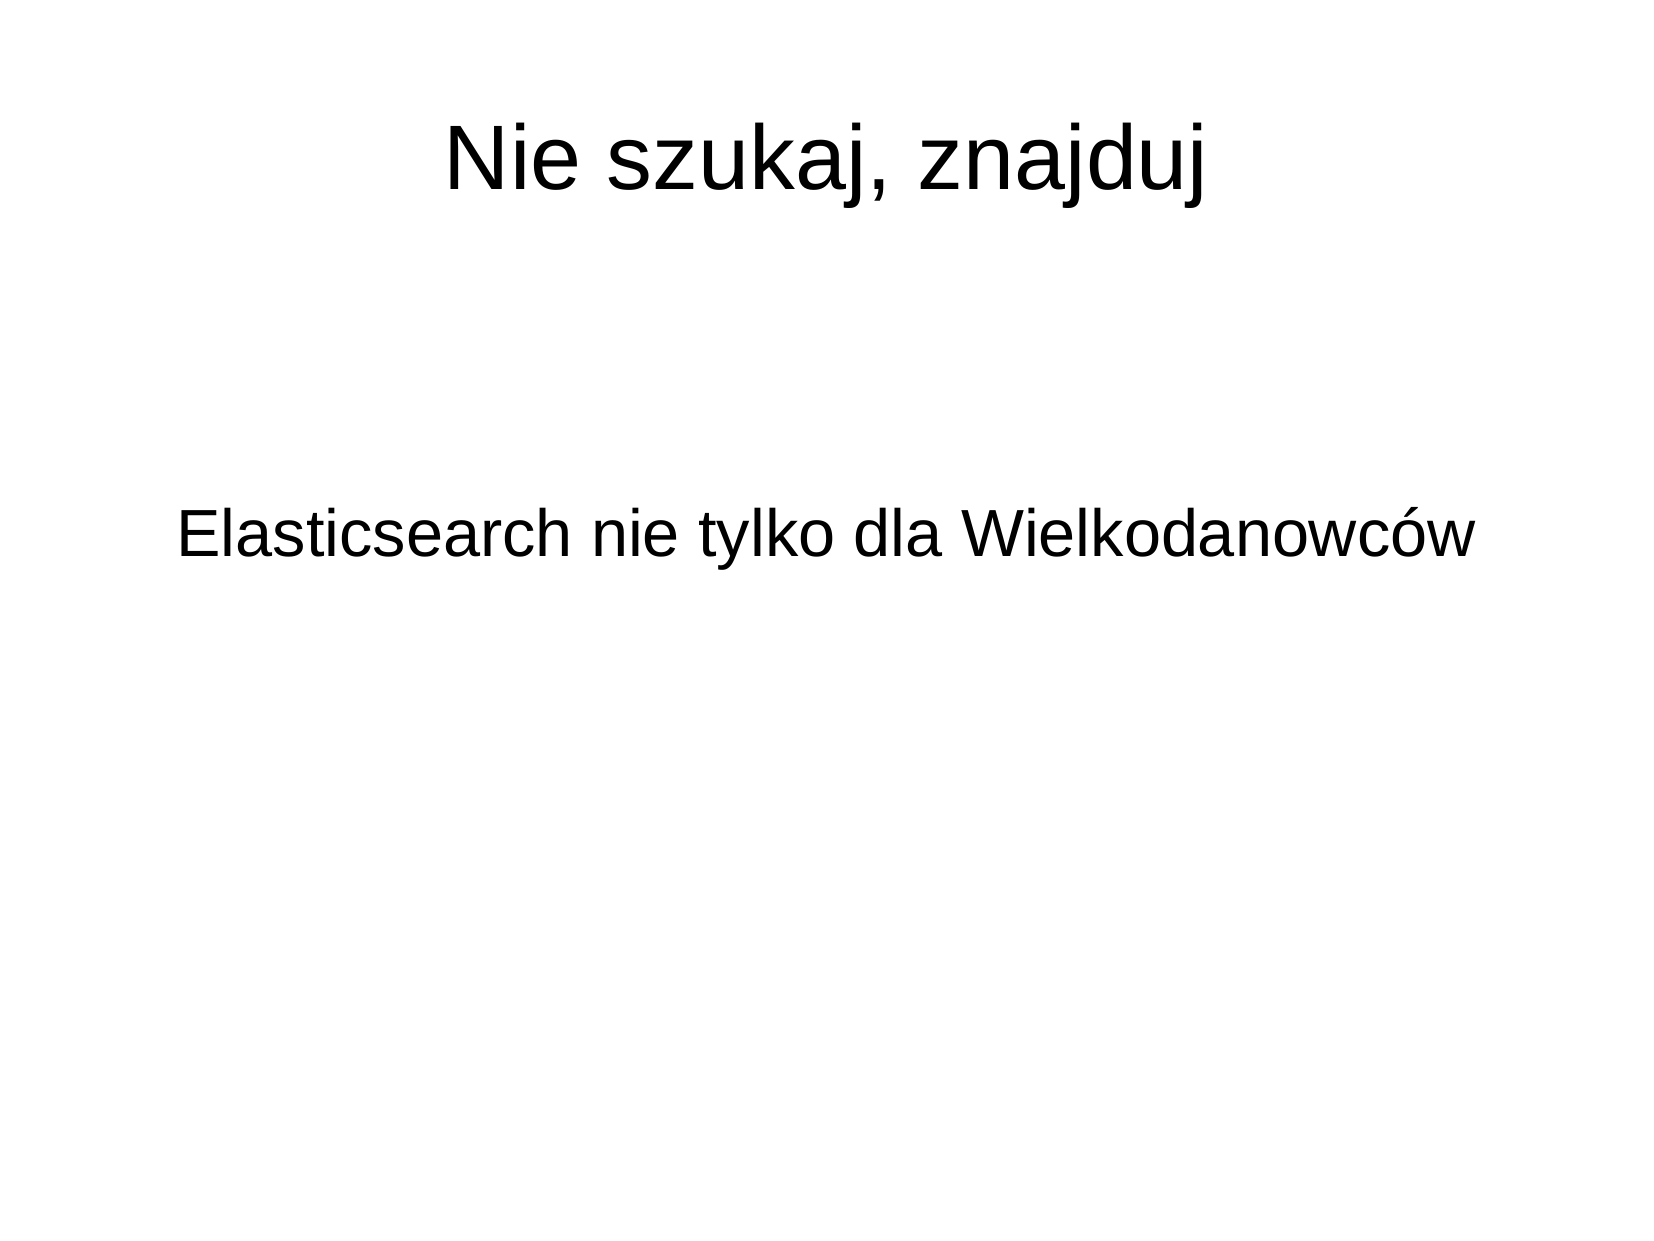

Nie szukaj, znajduj
Elasticsearch nie tylko dla Wielkodanowców